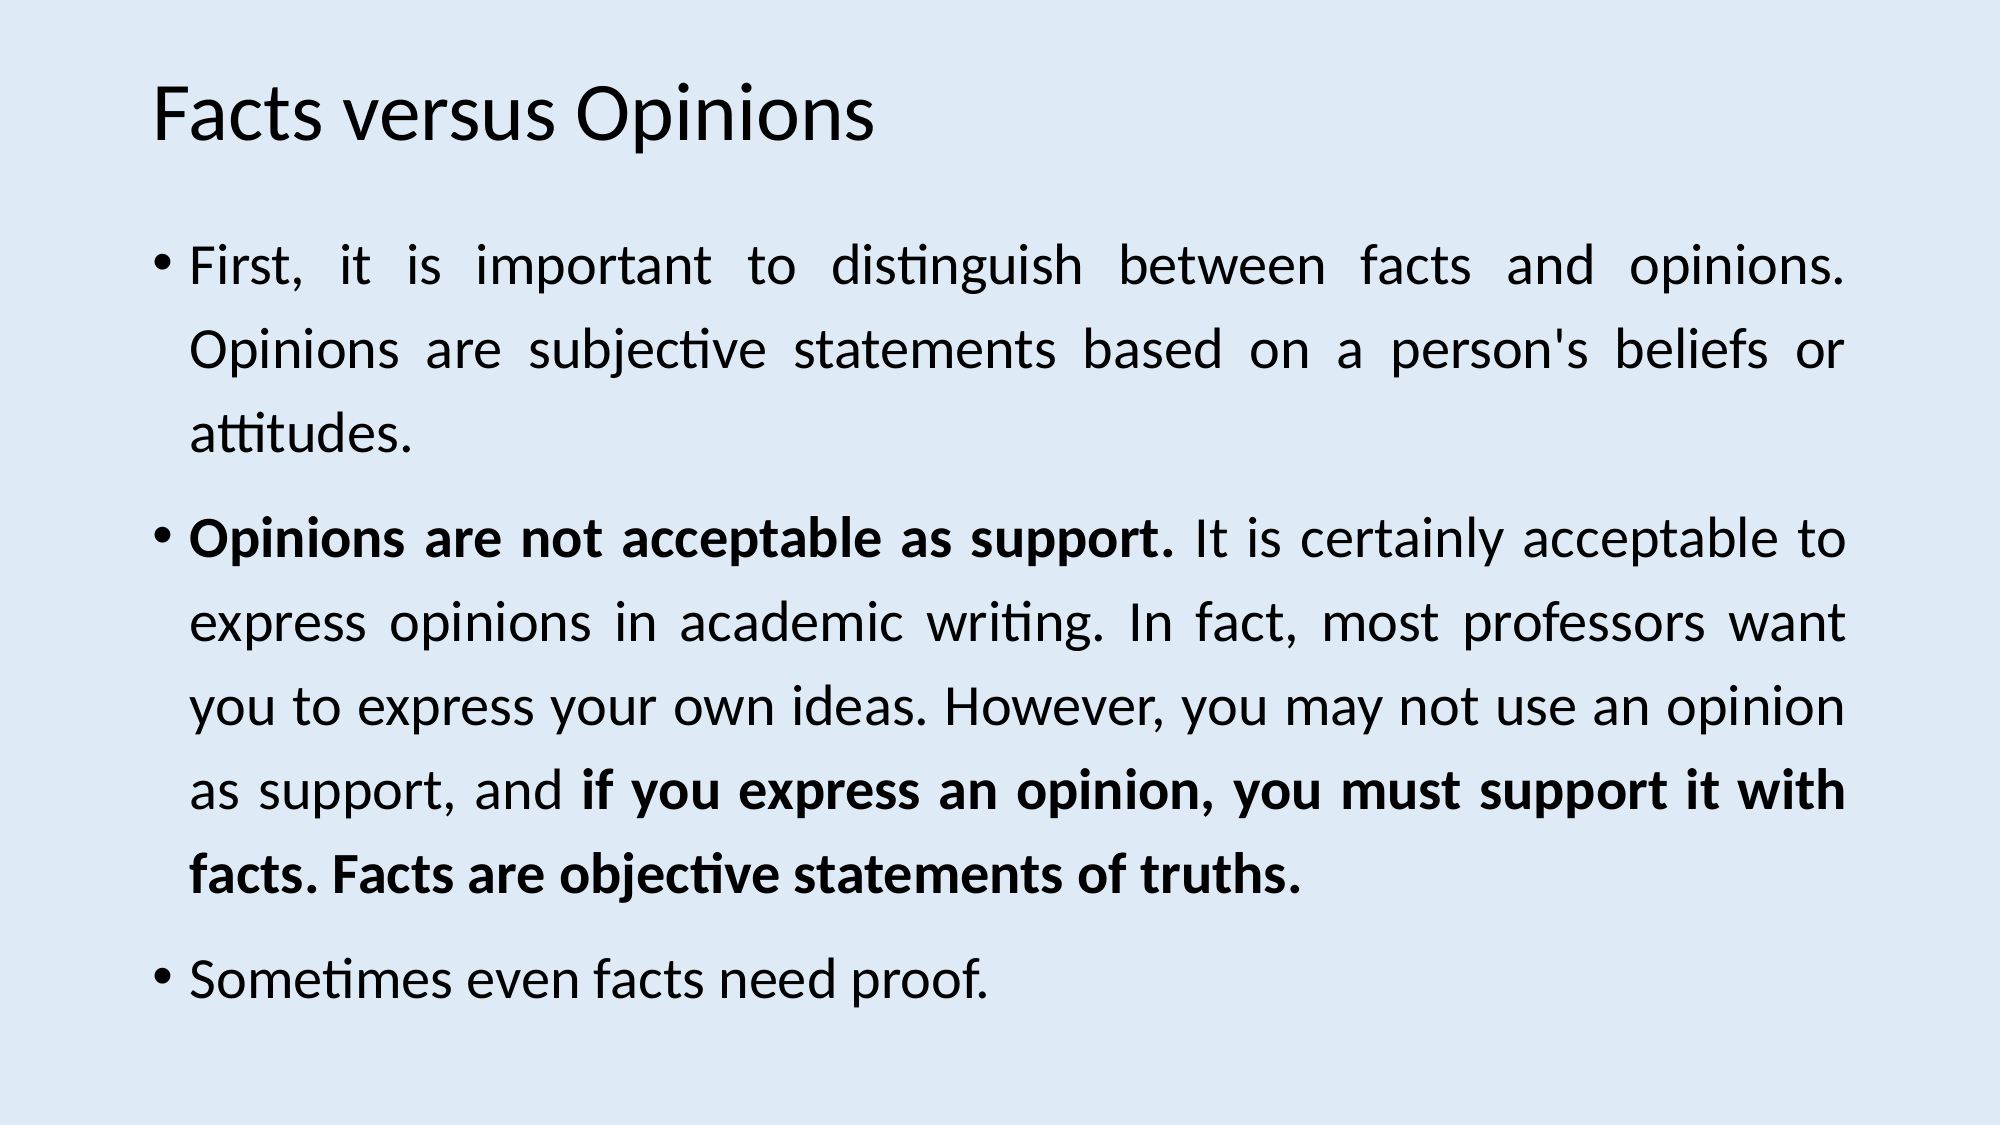

# Facts versus Opinions
First, it is important to distinguish between facts and opinions. Opinions are subjective statements based on a person's beliefs or attitudes.
Opinions are not acceptable as support. It is certainly acceptable to express opinions in academic writing. In fact, most professors want you to express your own ideas. However, you may not use an opinion as support, and if you express an opinion, you must support it with facts. Facts are objective statements of truths.
Sometimes even facts need proof.